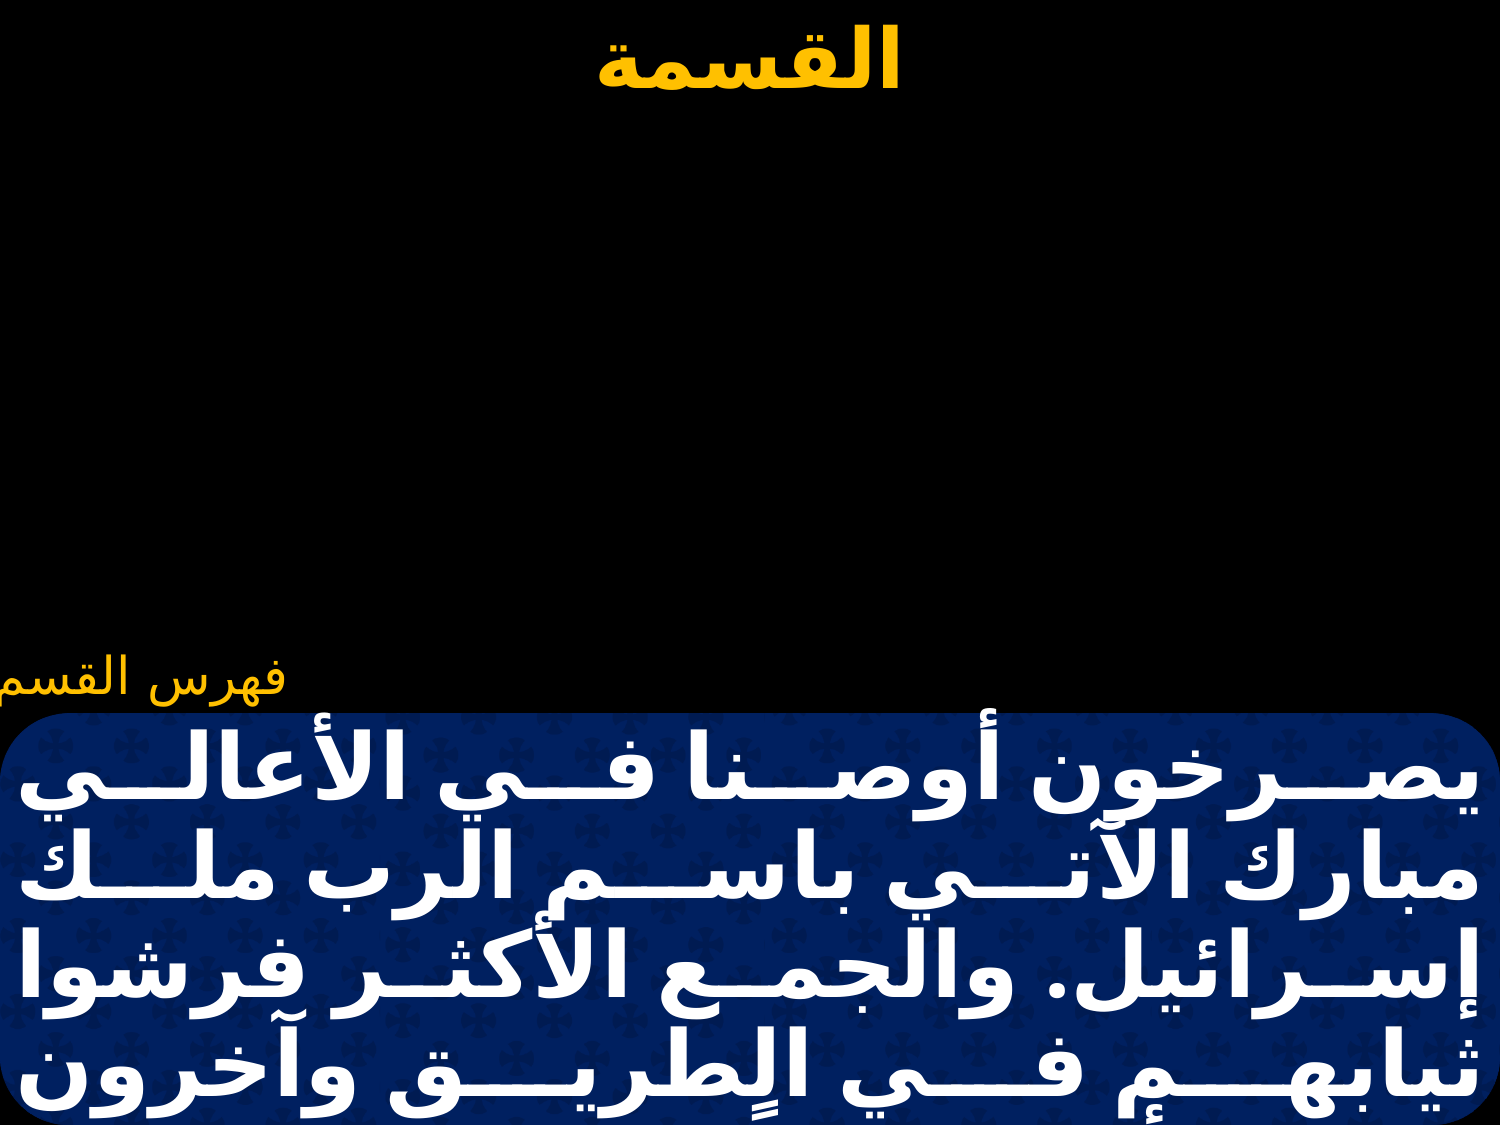

#
يصرخون أوصنا في الأعالي مبارك الآتي باسم الرب ملك إسرائيل. والجمع الأكثر فرشوا ثيابهم في الطريق وآخرون قطعوا أغصاناً من الشجر وفرشوها في الطريق. والجموع الذين تقدموا